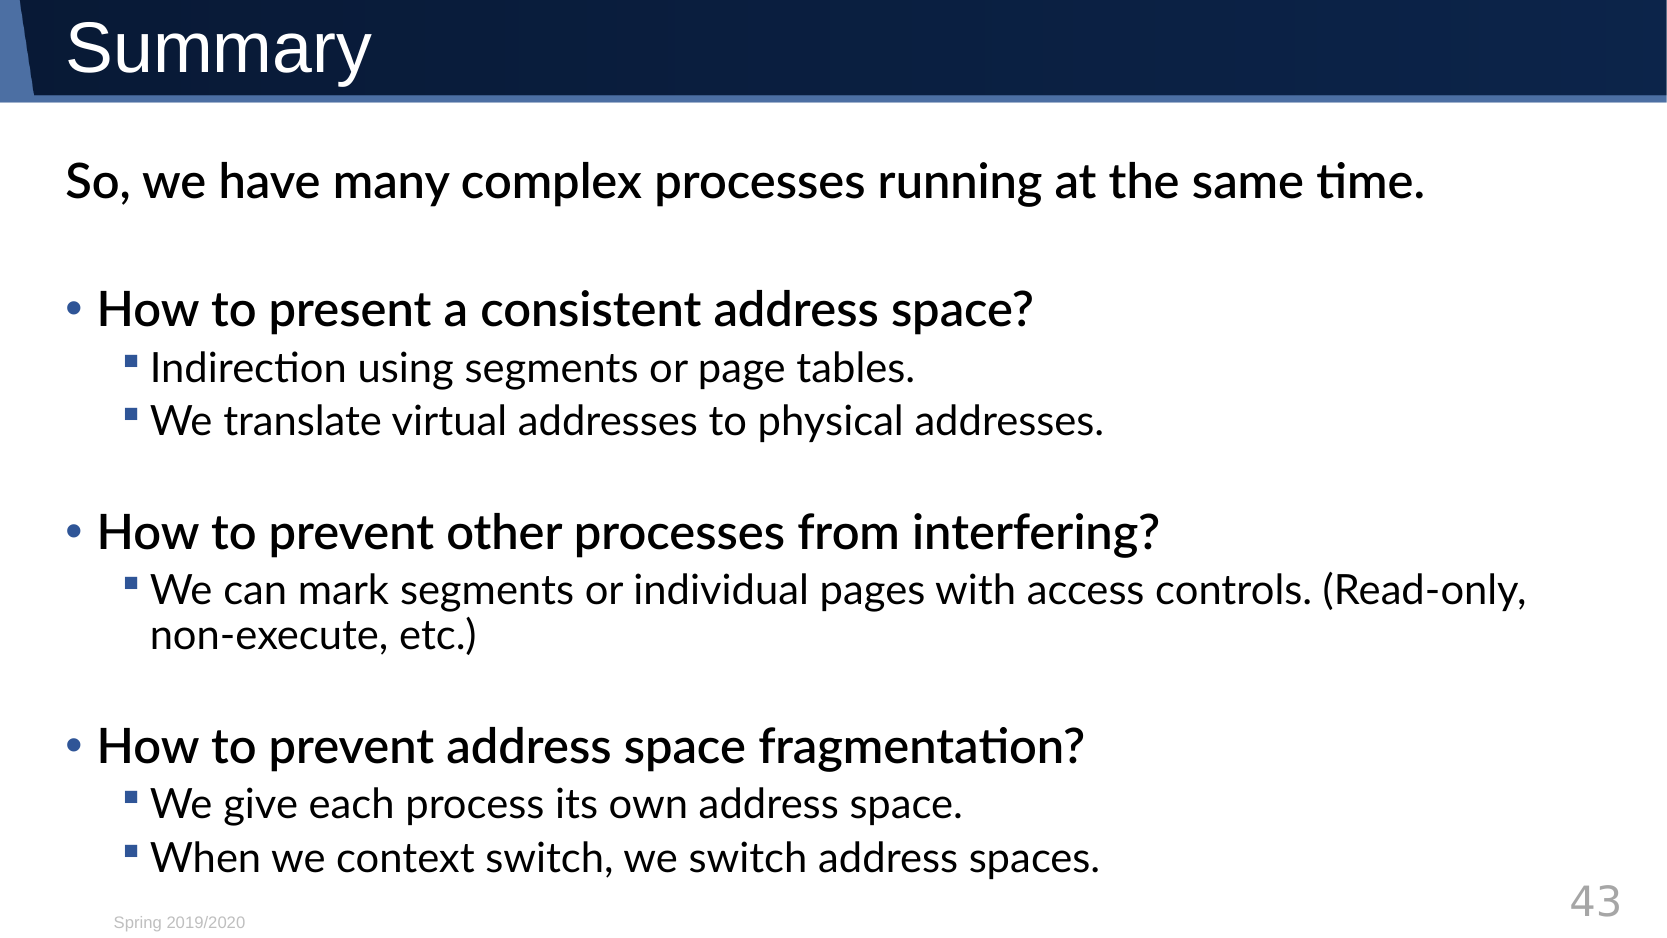

# Summary
So, we have many complex processes running at the same time.
How to present a consistent address space?
Indirection using segments or page tables.
We translate virtual addresses to physical addresses.
How to prevent other processes from interfering?
We can mark segments or individual pages with access controls. (Read-only, non-execute, etc.)
How to prevent address space fragmentation?
We give each process its own address space.
When we context switch, we switch address spaces.
Spring 2019/2020